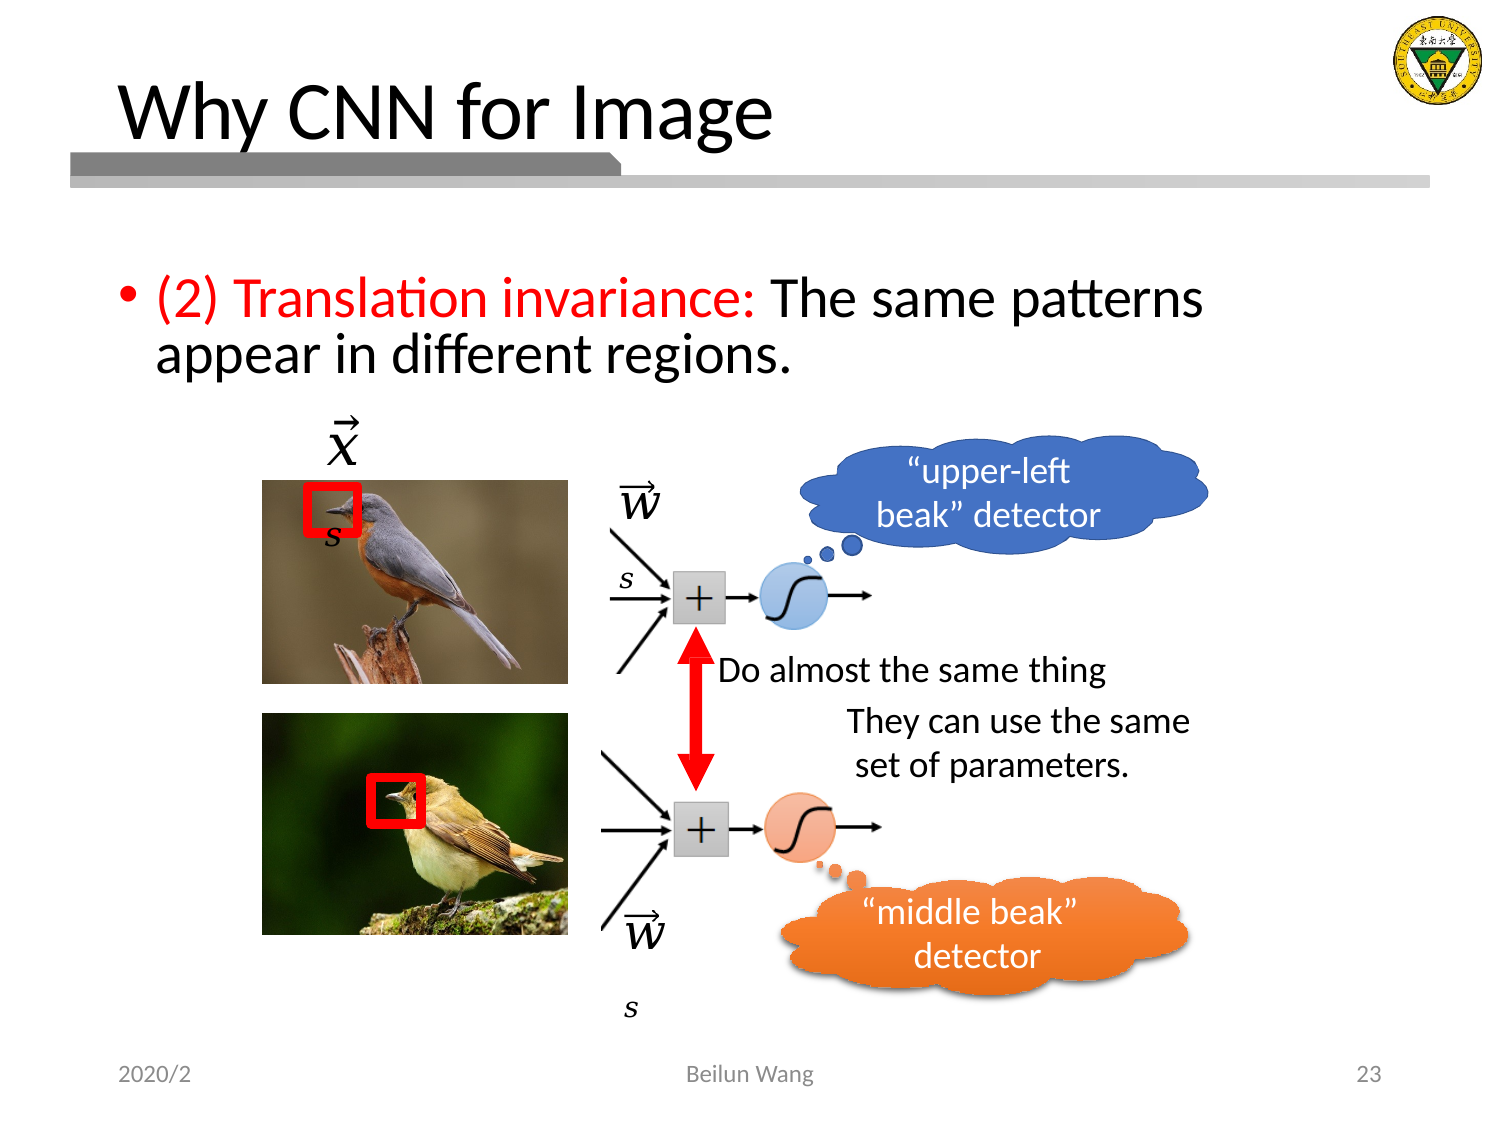

# Why CNN for Image
(2) Translation invariance: The same patterns appear in different regions.

𝑥⃗𝑠

“upper-left  beak” detector

𝑤𝑠

Do almost the same thing
They can use the same  set of parameters.

“middle beak”  detector
𝑤𝑠

2020/2
Beilun Wang
23